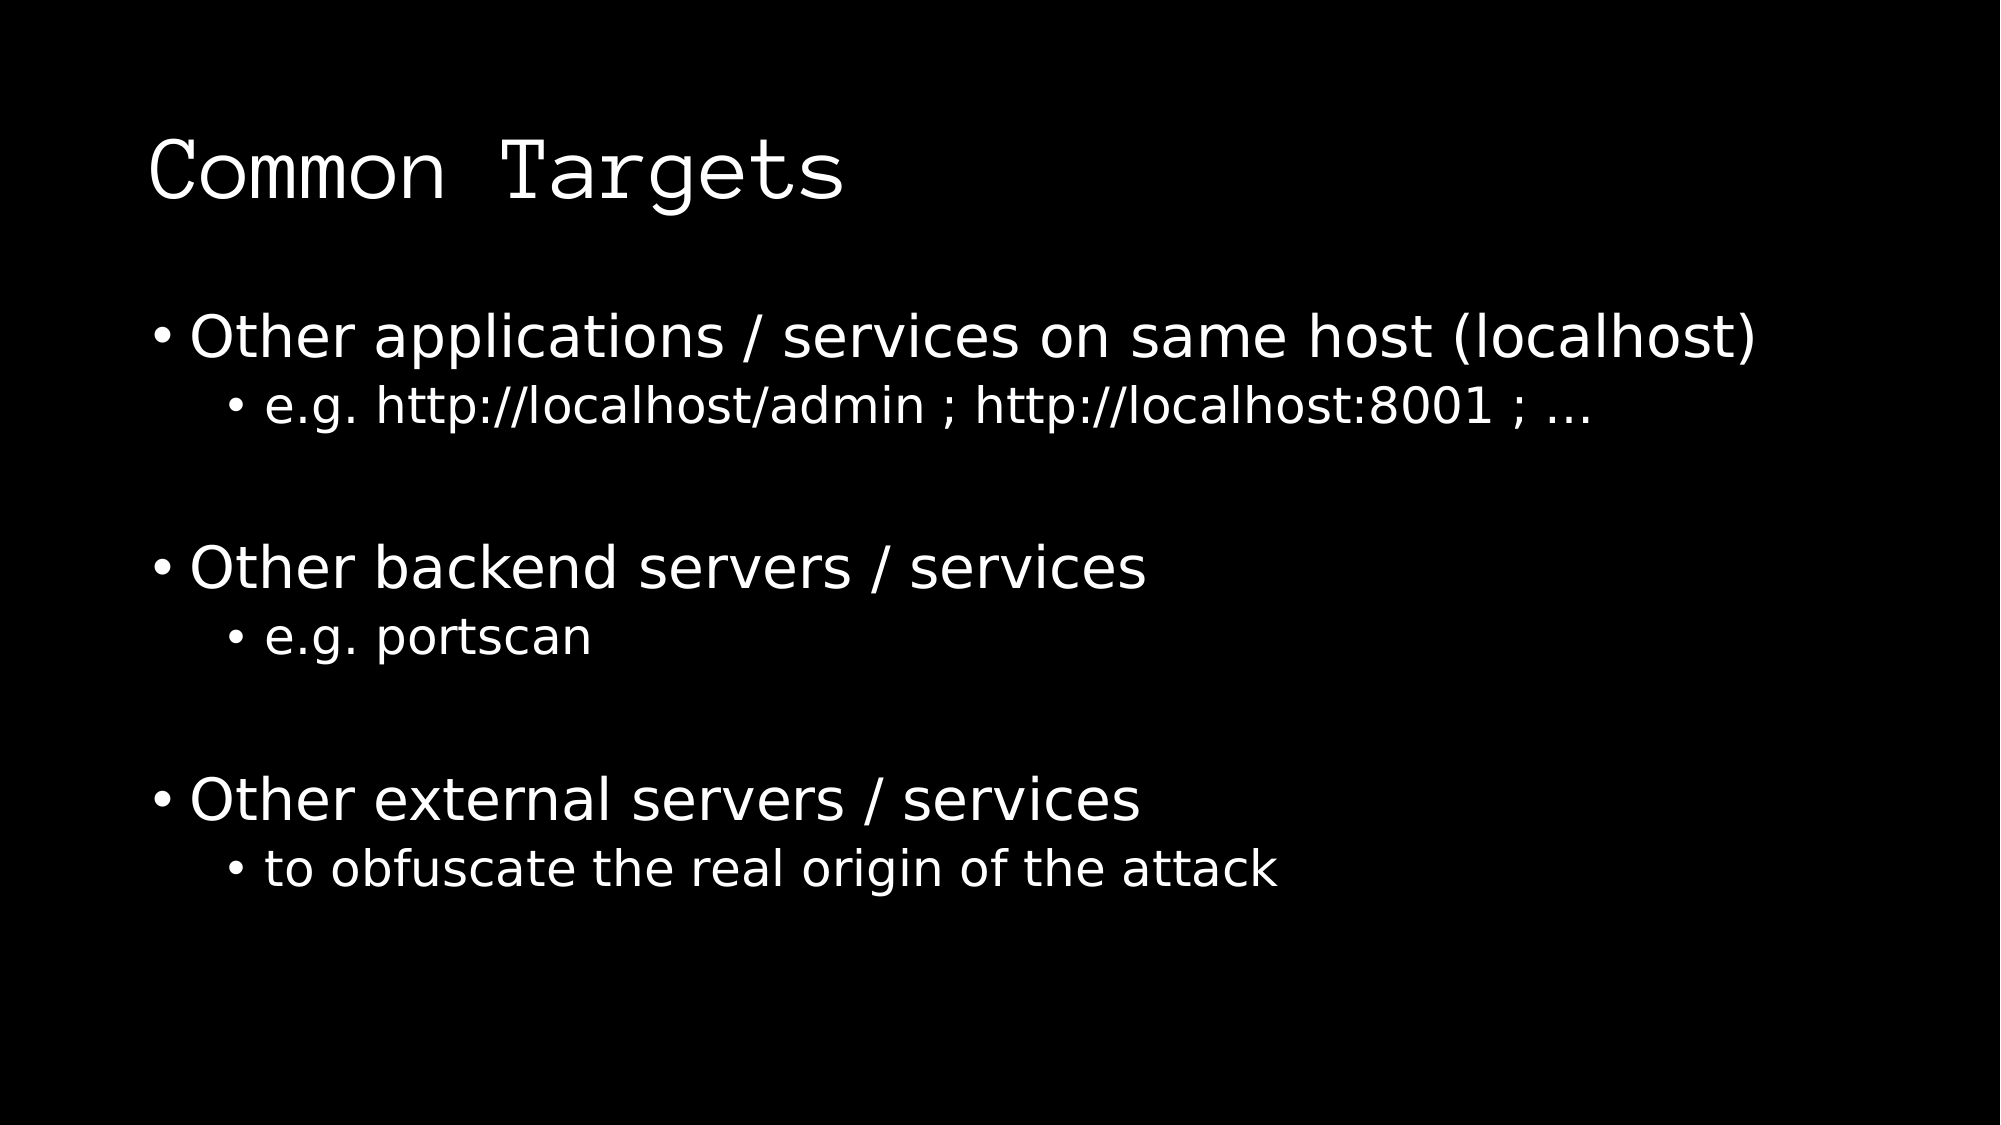

# Common Targets
Other applications / services on same host (localhost)
e.g. http://localhost/admin ; http://localhost:8001 ; …

Other backend servers / services
e.g. portscan

Other external servers / services
to obfuscate the real origin of the attack